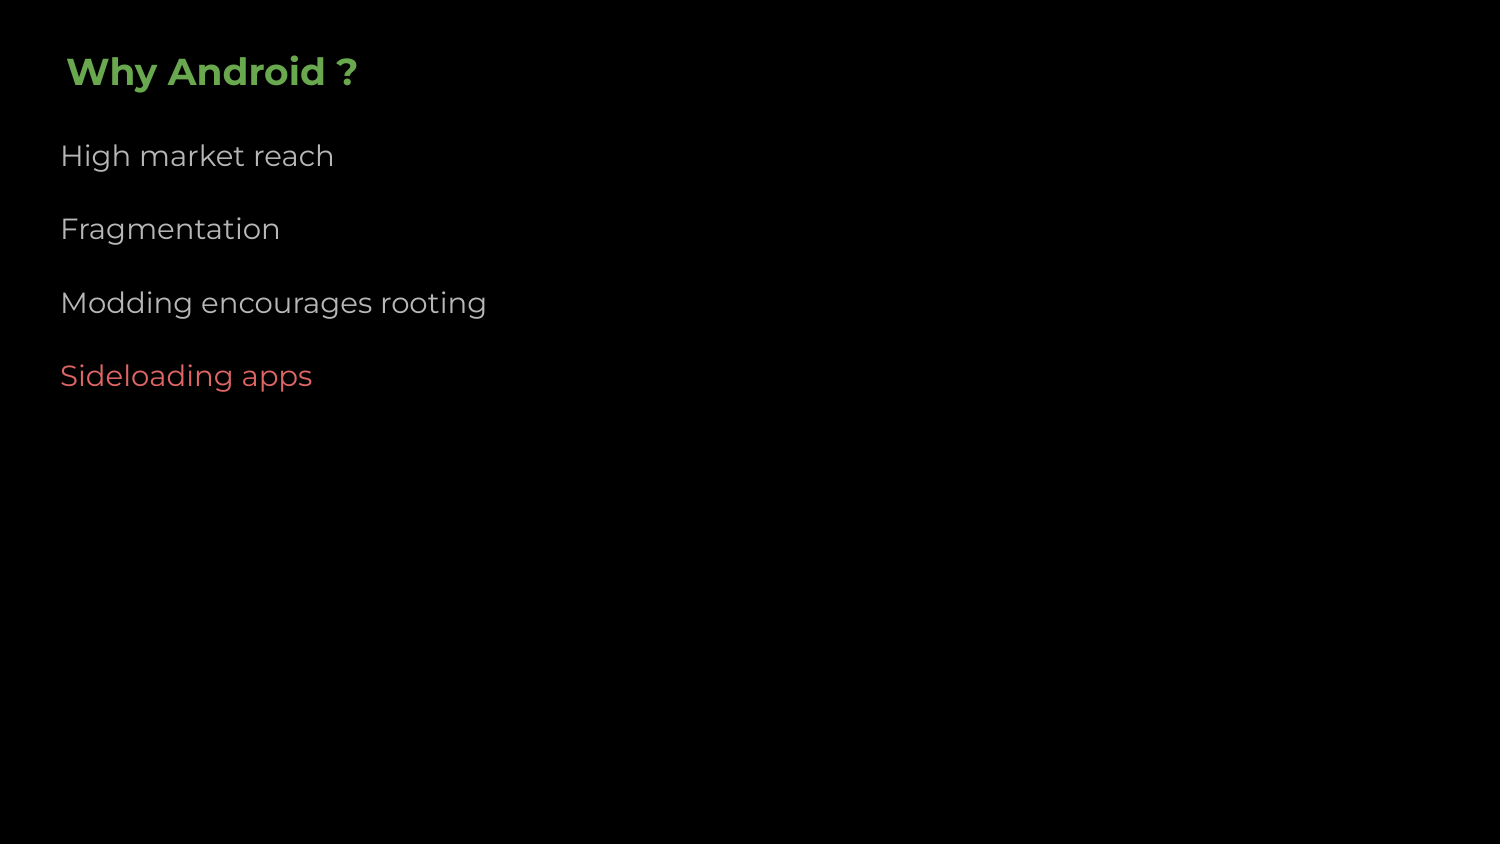

Why Android ?
High market reach
Fragmentation
Modding encourages rooting
Sideloading apps